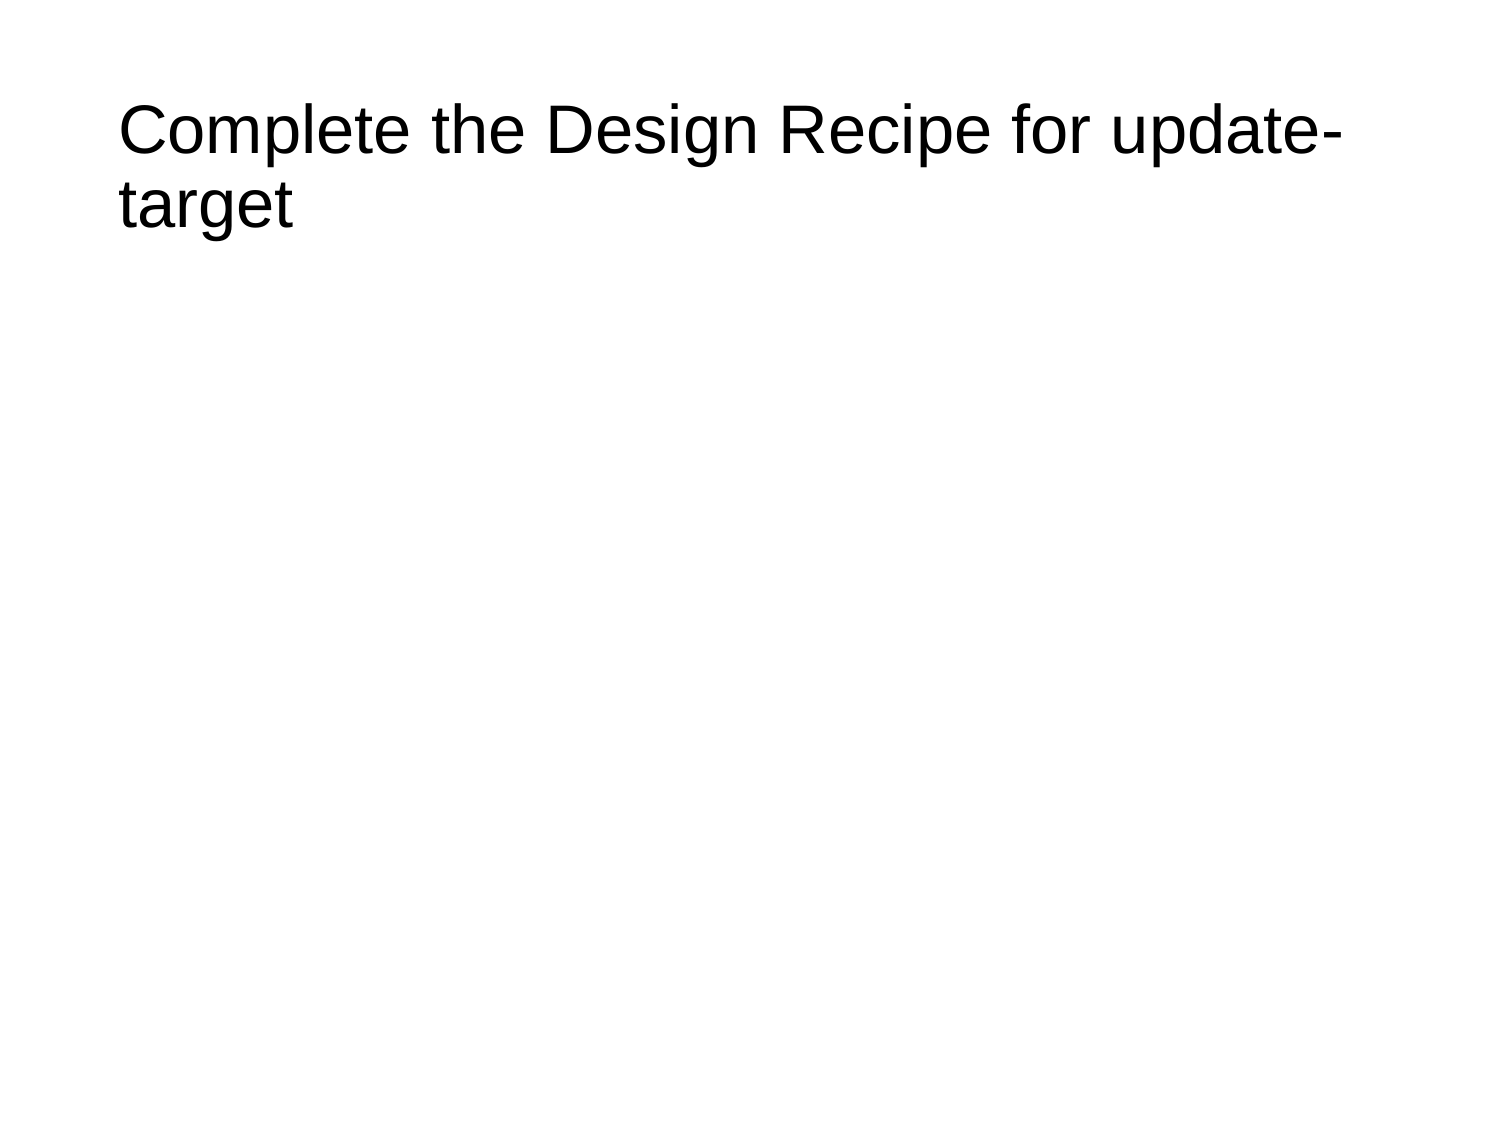

# Complete the Design Recipe for update-target

paper first then type
circle examples
ask questions
use your time well